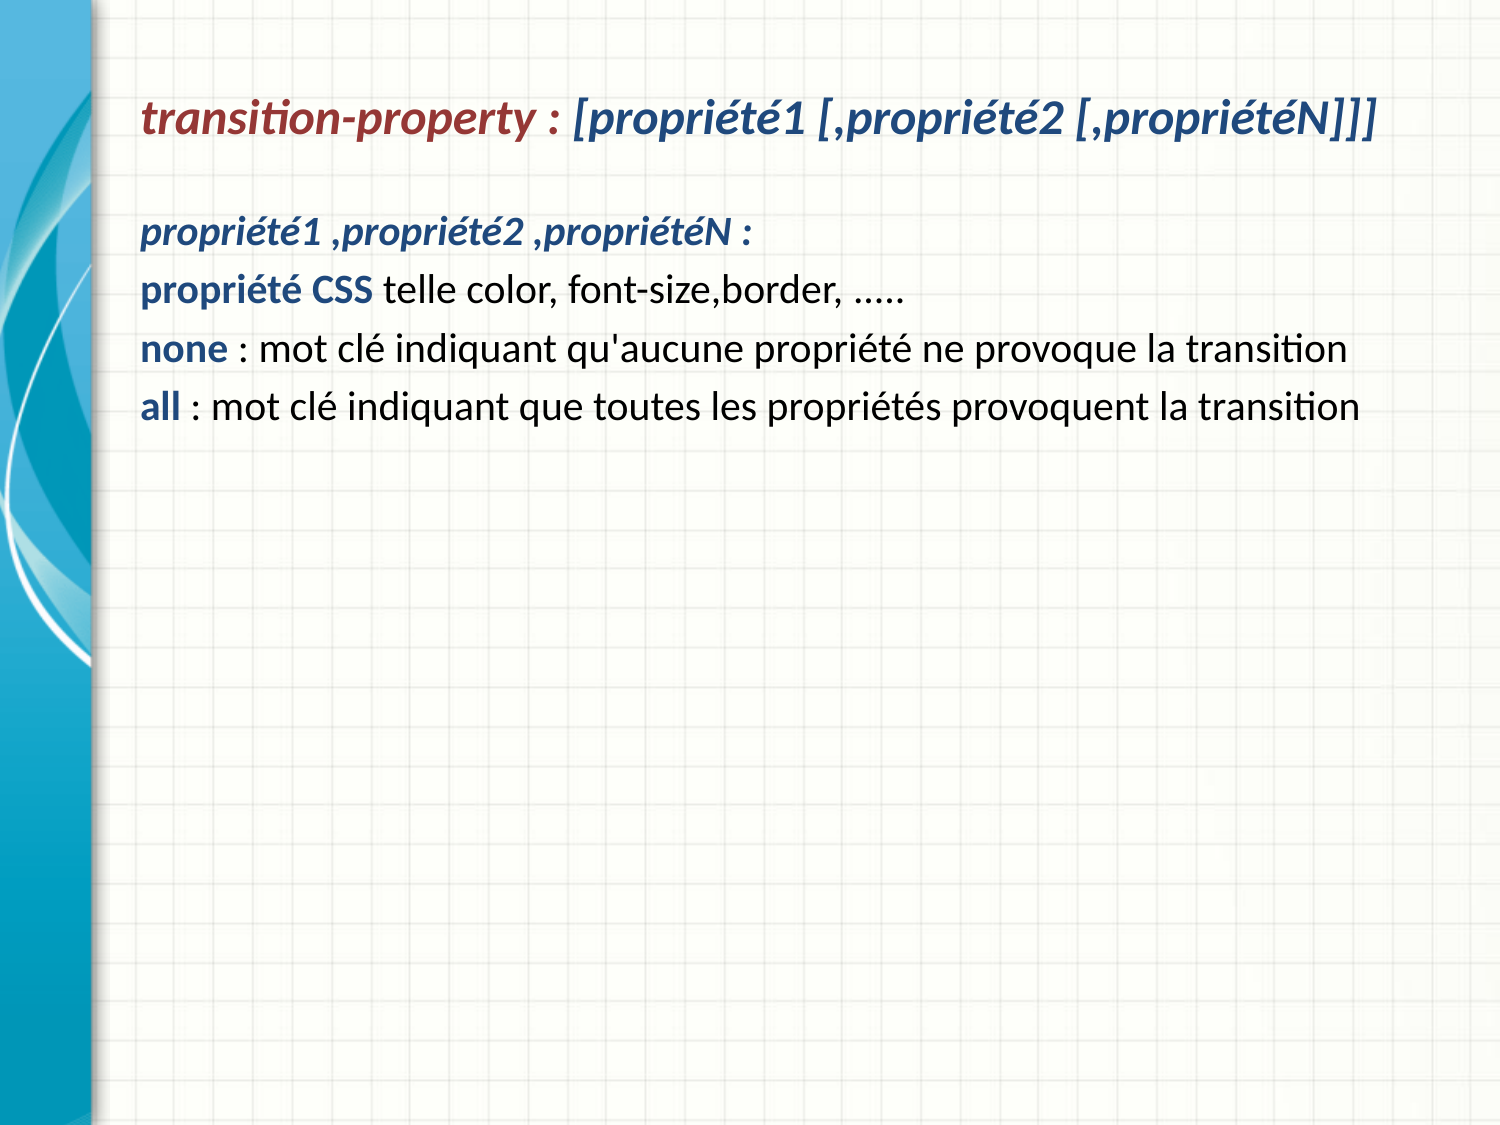

# transition-property : [propriété1 [,propriété2 [,propriétéN]]]
propriété1 ,propriété2 ,propriétéN :
propriété CSS telle color, font-size,border, .....
none : mot clé indiquant qu'aucune propriété ne provoque la transition
all : mot clé indiquant que toutes les propriétés provoquent la transition